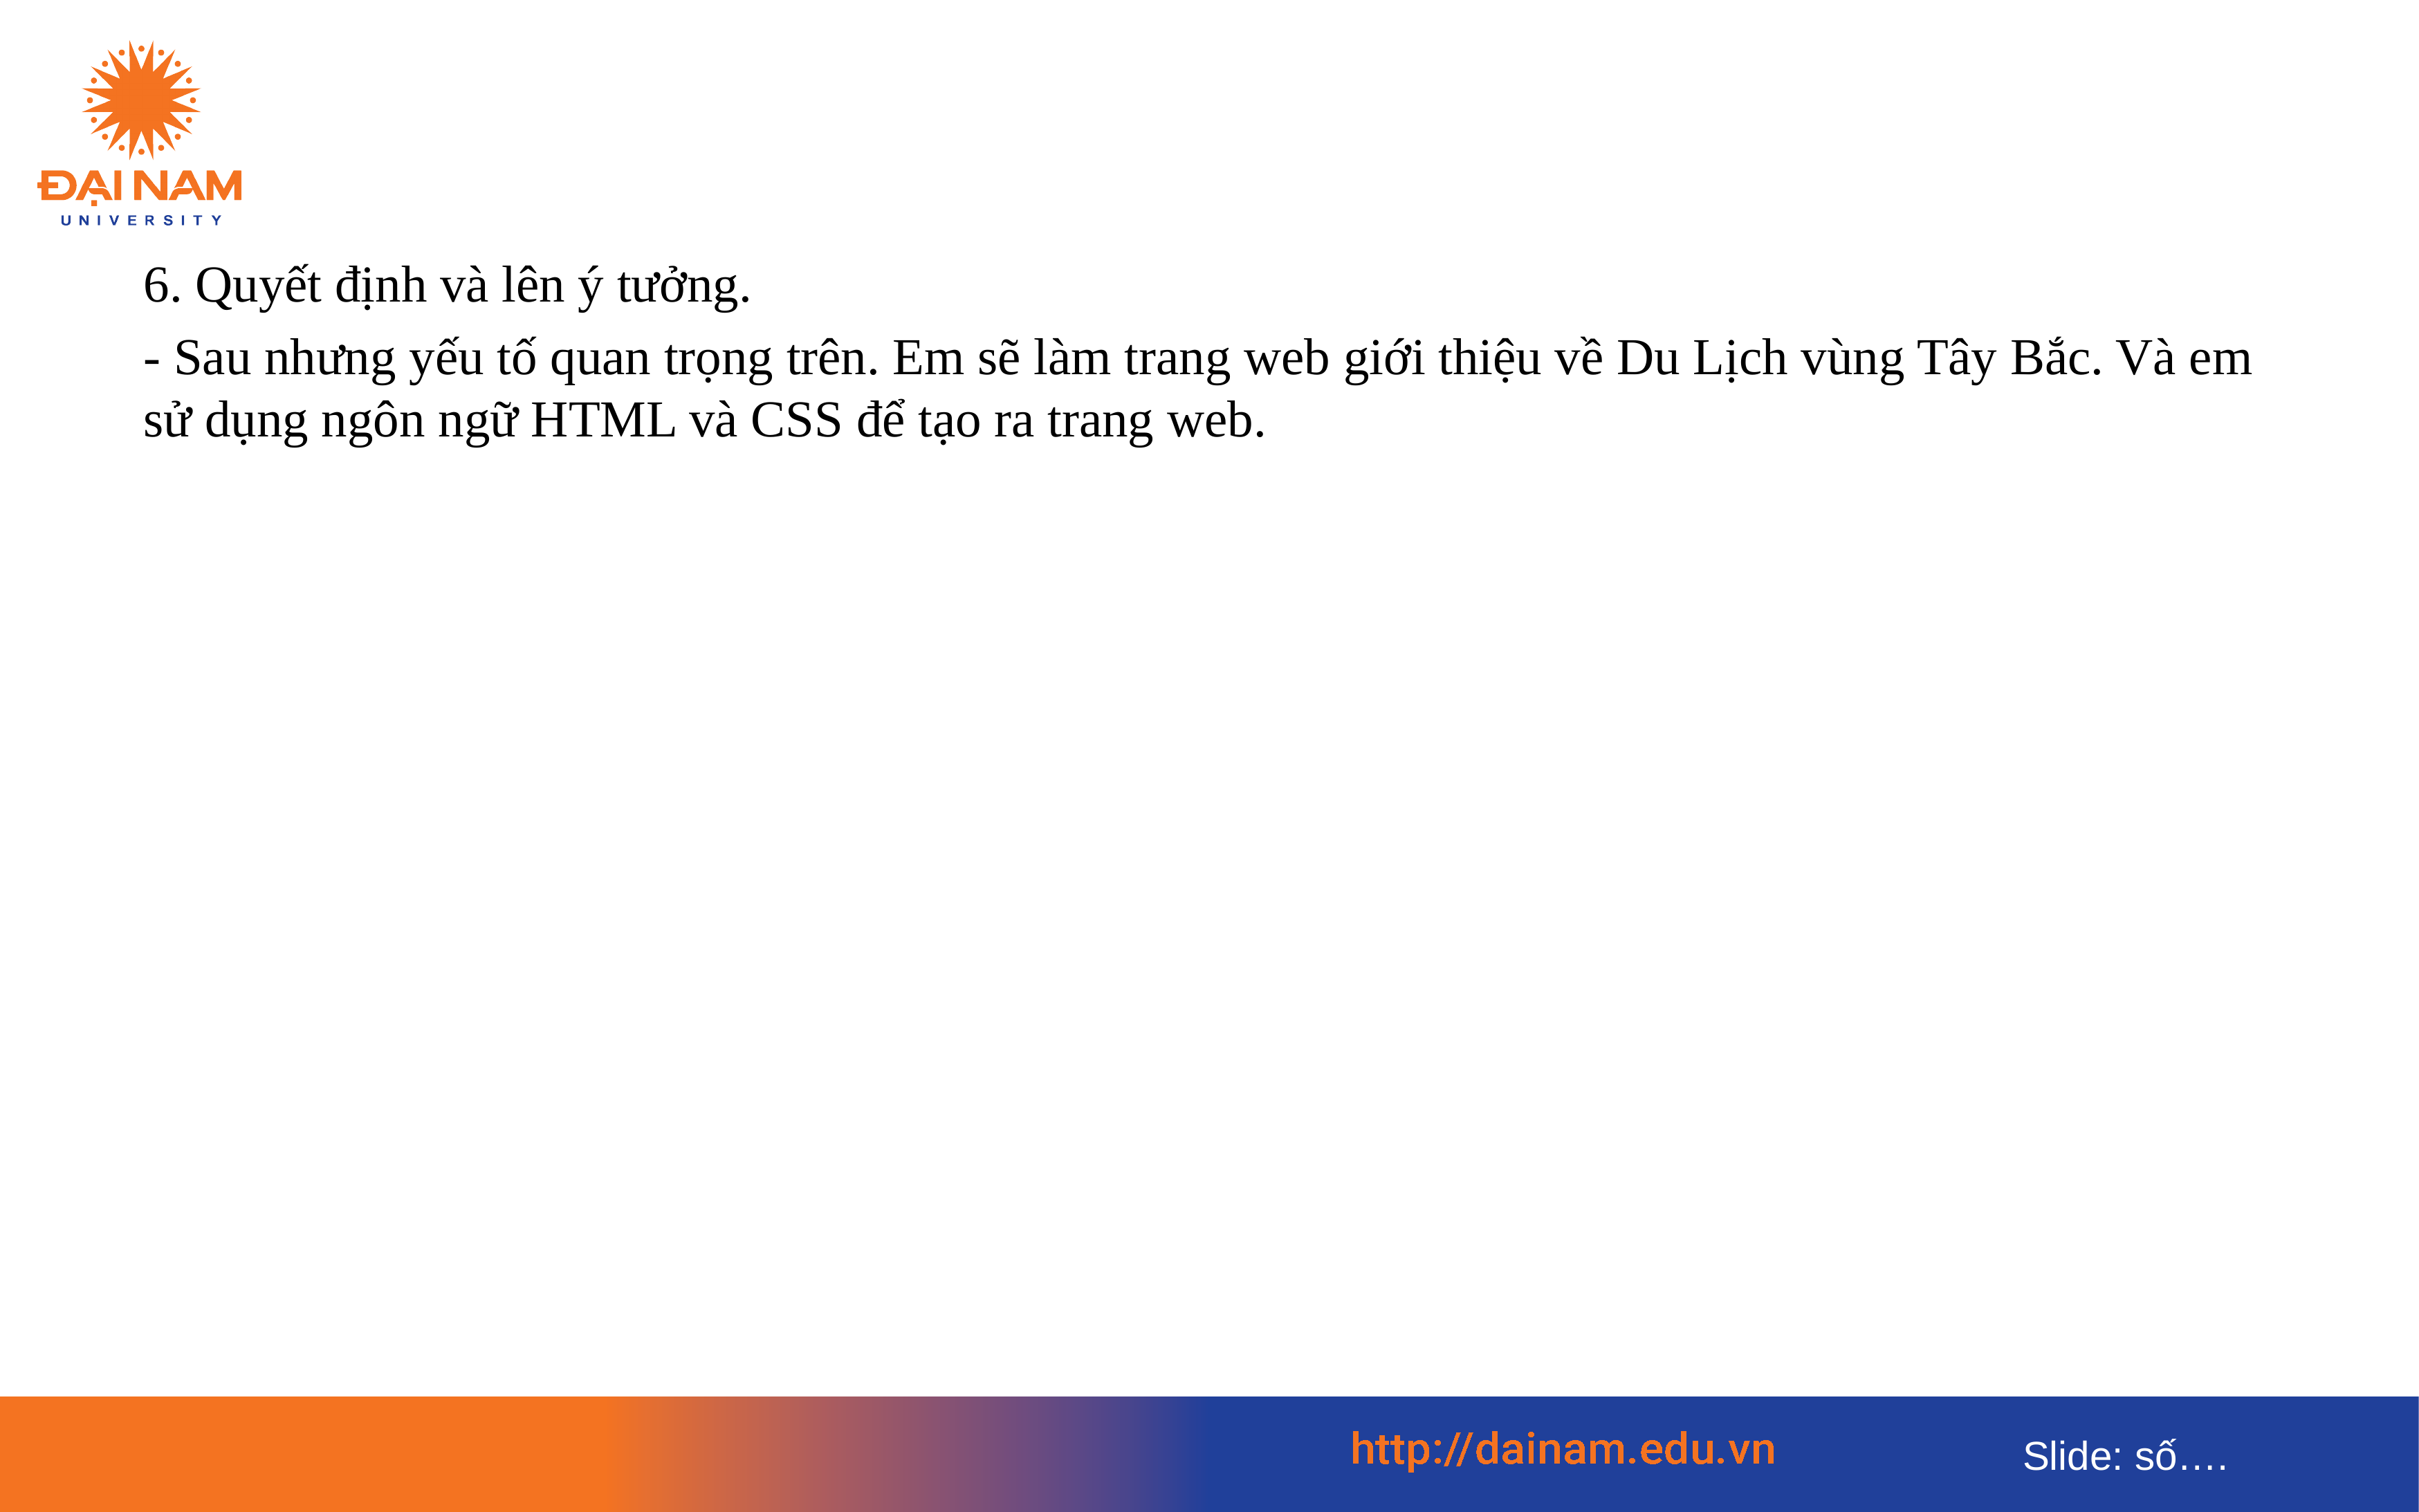

6. Quyết định và lên ý tưởng.
- Sau nhưng yếu tố quan trọng trên. Em sẽ làm trang web giới thiệu về Du Lịch vùng Tây Bắc. Và em sử dụng ngôn ngữ HTML và CSS để tạo ra trang web.
ới thiệu về Du Lịch vùng Tây Bắc
giới thiệu về Du Lịch vùng Tây Bắc
 giới thiệu về Du Lịch vùng Tây Bắc